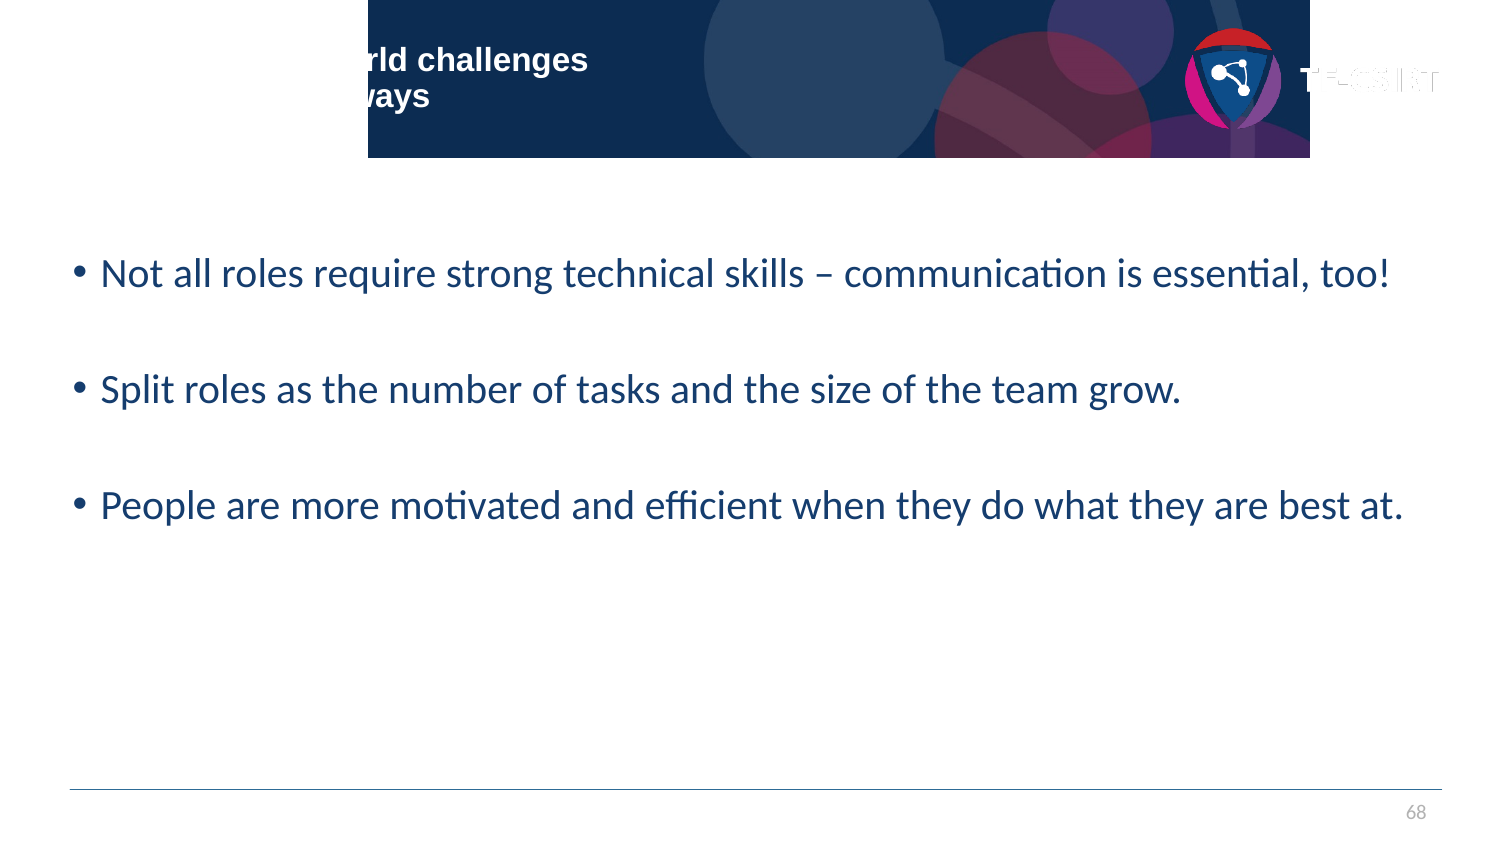

# Section 3: Real world challenges Roles – key takeaways
Not all roles require strong technical skills – communication is essential, too!
Split roles as the number of tasks and the size of the team grow.
People are more motivated and efficient when they do what they are best at.

68